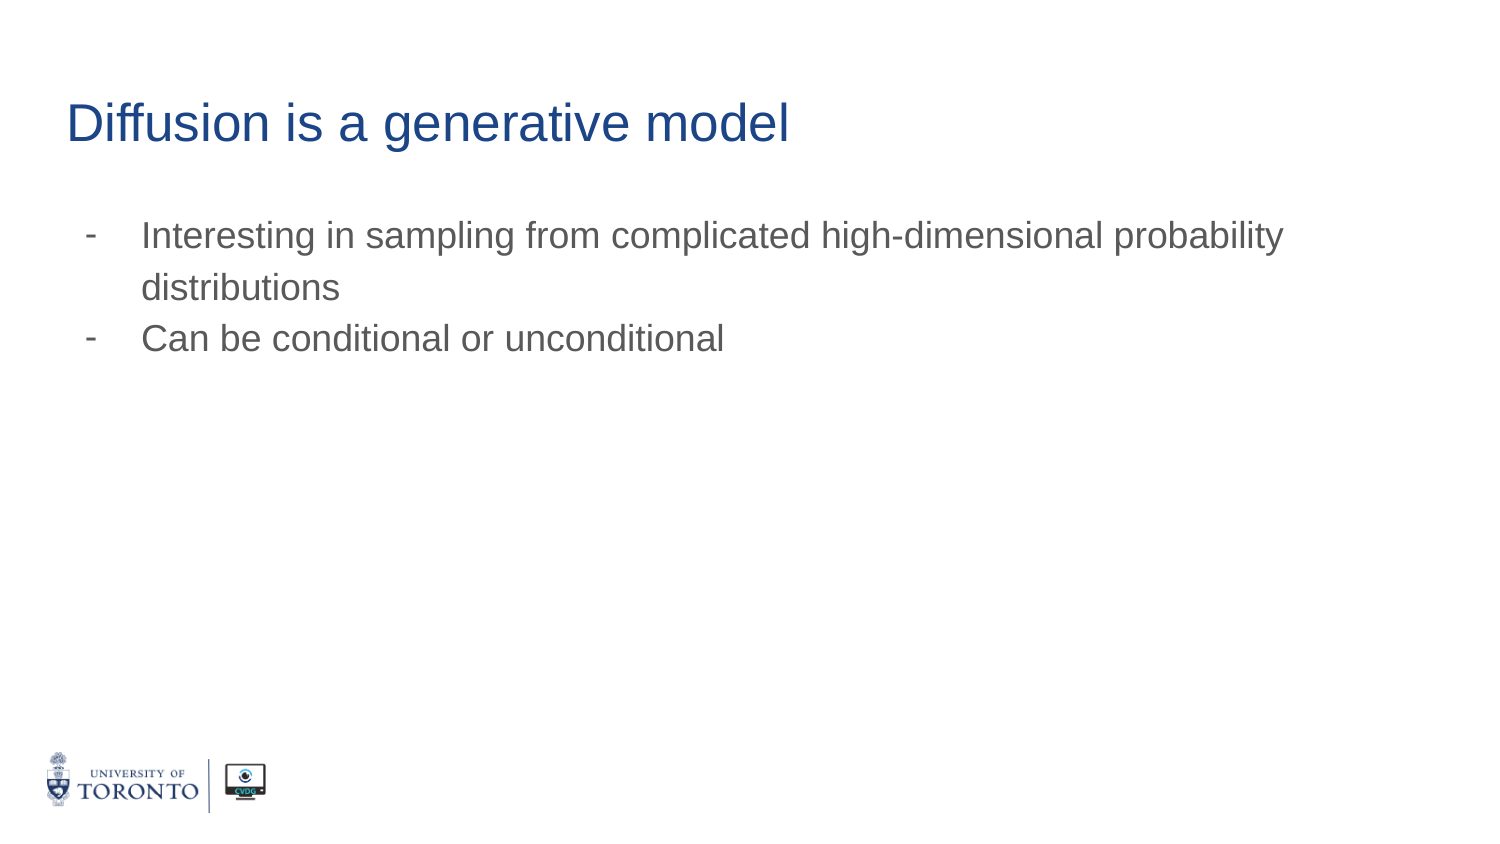

# Diffusion is a generative model
Interesting in sampling from complicated high-dimensional probability distributions
Can be conditional or unconditional